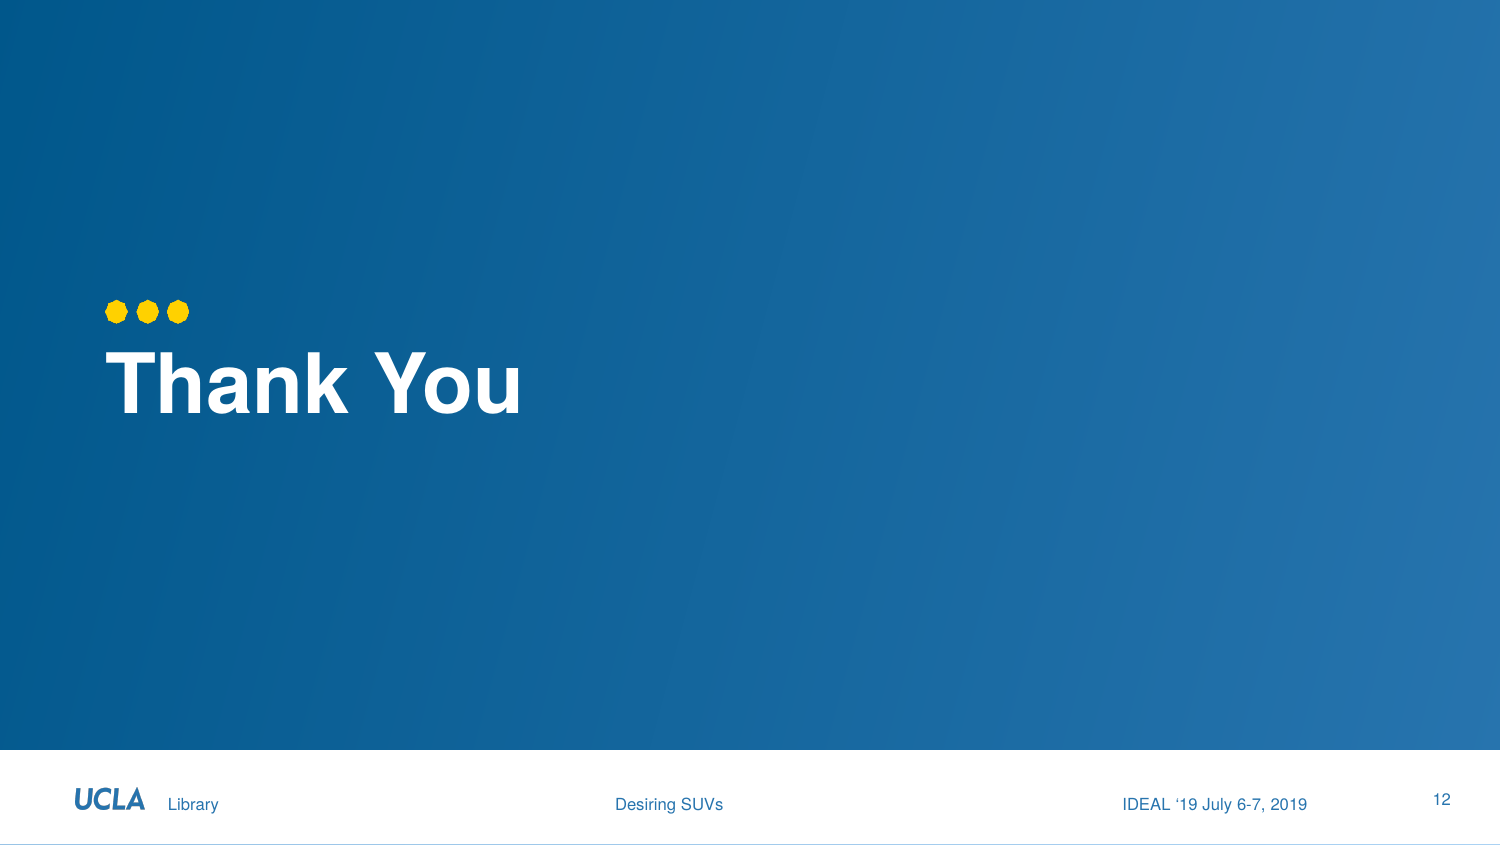

# Thank You
12
IDEAL ‘19 July 6-7, 2019